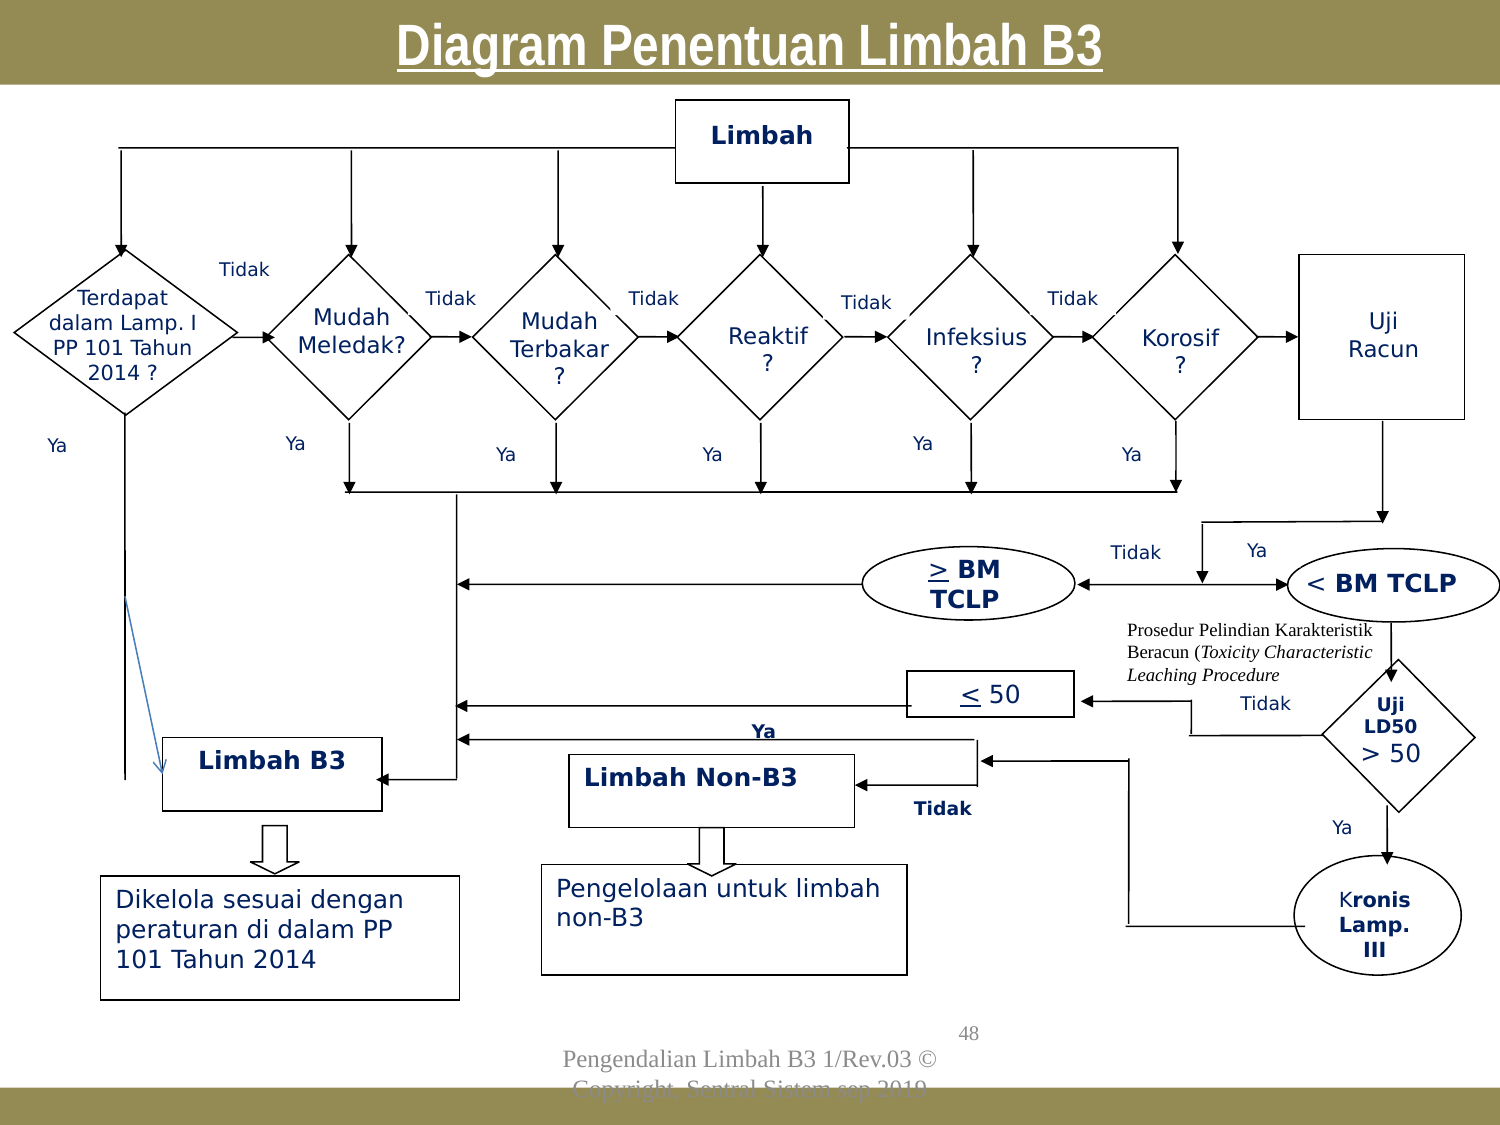

Diagram Penentuan Limbah B3
Limbah

Tidak

Mudah
Meledak?

Mudah
Terbakar?

Reaktif
?

Korosif
?

Uji
Racun

Tidak
Tidak
Tidak
Tidak
Terdapat dalam Lamp. I PP 101 Tahun 2014 ?

Infeksius
?

Ya
Ya
Ya
Ya
Ya
Ya

Ya
Tidak
> BM TCLP

< BM TCLP

< 50

Tidak
Uji LD50
> 50

Ya

Limbah B3

Limbah Non-B3

Tidak

Ya

Pengelolaan untuk limbah non-B3
Dikelola sesuai dengan peraturan di dalam PP 101 Tahun 2014
Kronis Lamp. III

Prosedur Pelindian Karakteristik Beracun (Toxicity Characteristic Leaching Procedure
48
Pengendalian Limbah B3 1/Rev.03 © Copyright, Sentral Sistem sep 2019